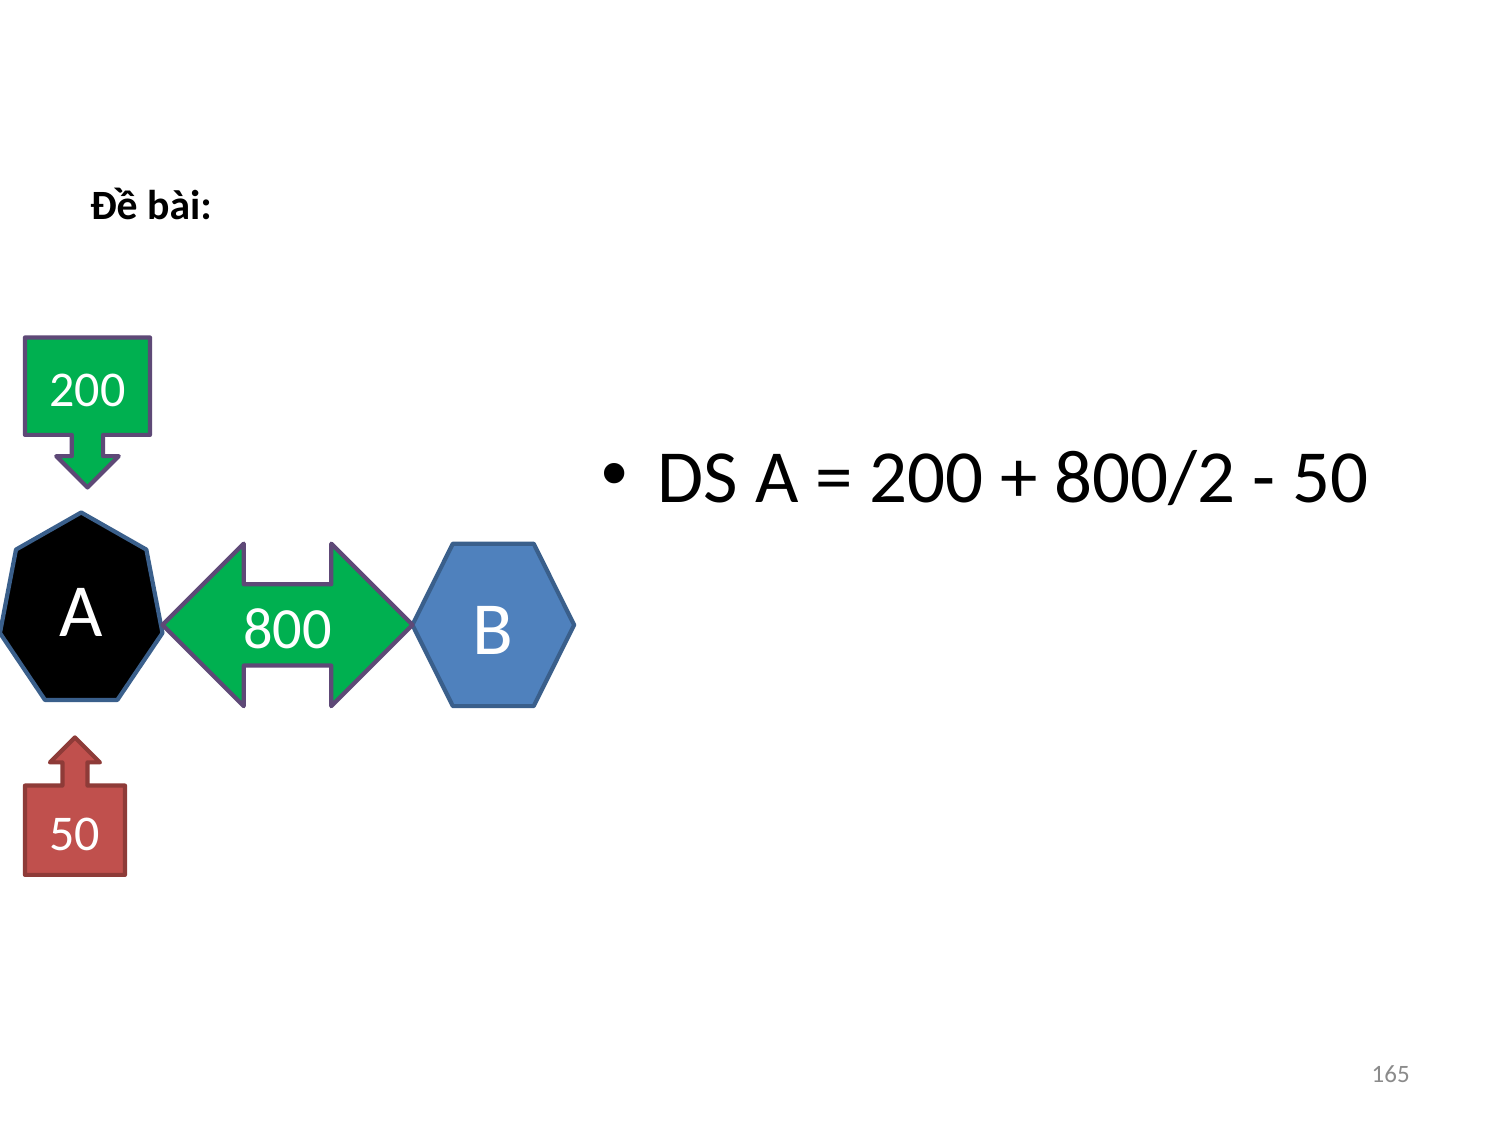

# Đề bài:

DS A = 200 + 800/2 - 50
200
A
800
B
50
165